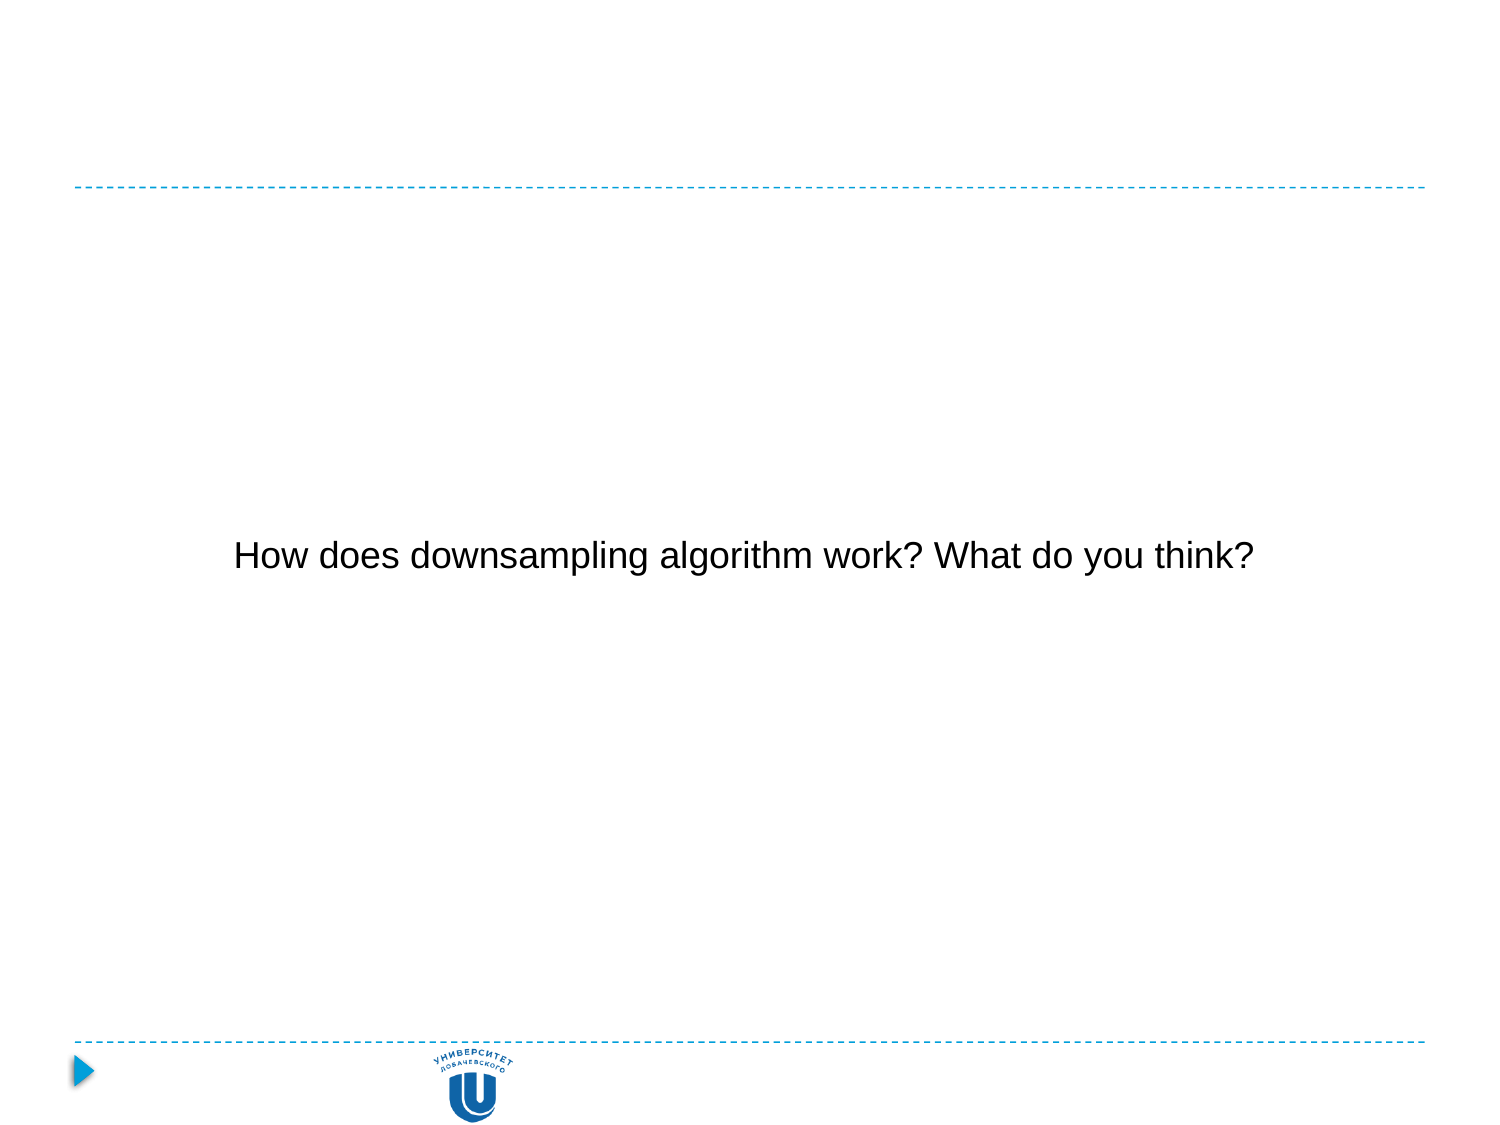

#
Quiz
How does downsampling algorithm work? What do you think?